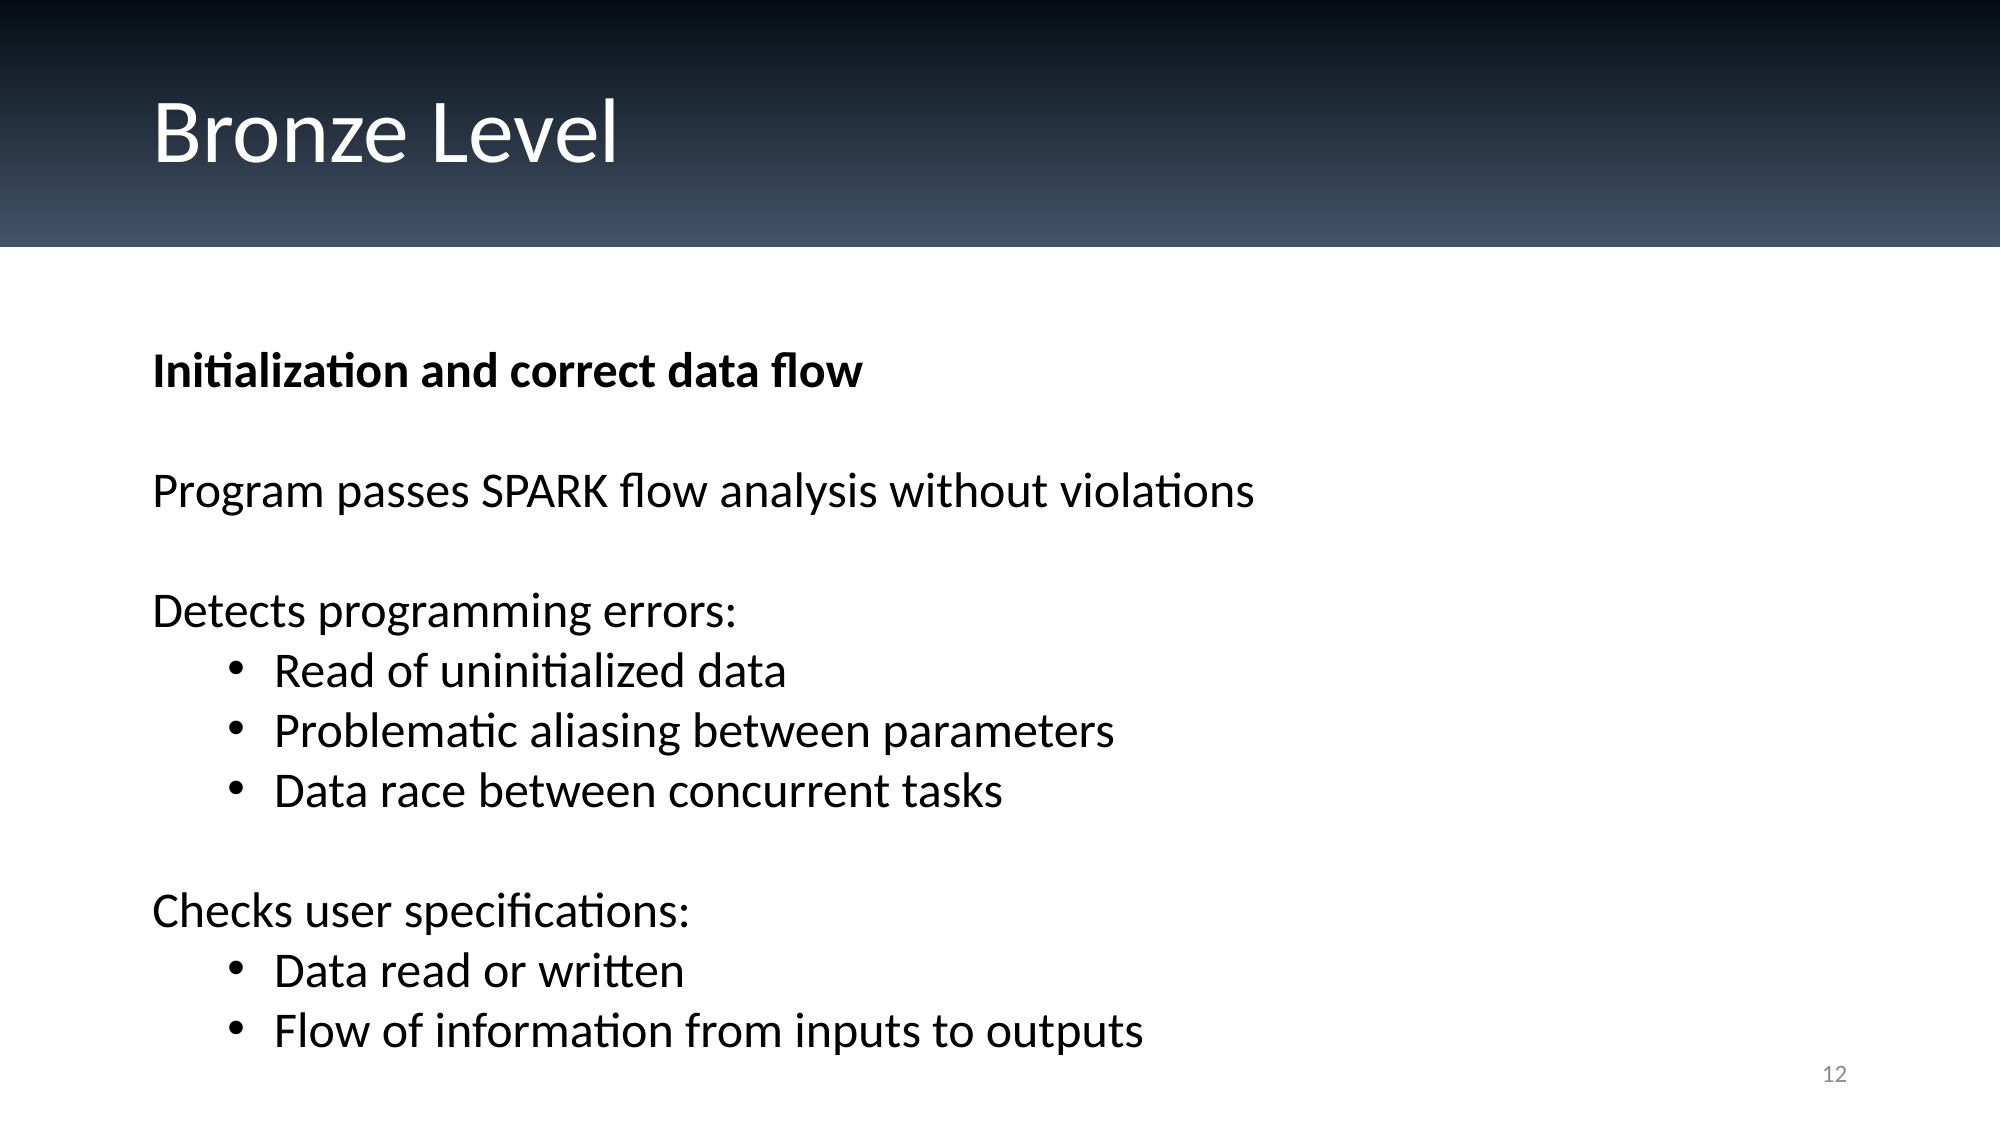

# Bronze Level
Initialization and correct data flow

Program passes SPARK flow analysis without violations

Detects programming errors:
Read of uninitialized data
Problematic aliasing between parameters
Data race between concurrent tasks

Checks user specifications:
Data read or written
Flow of information from inputs to outputs

12